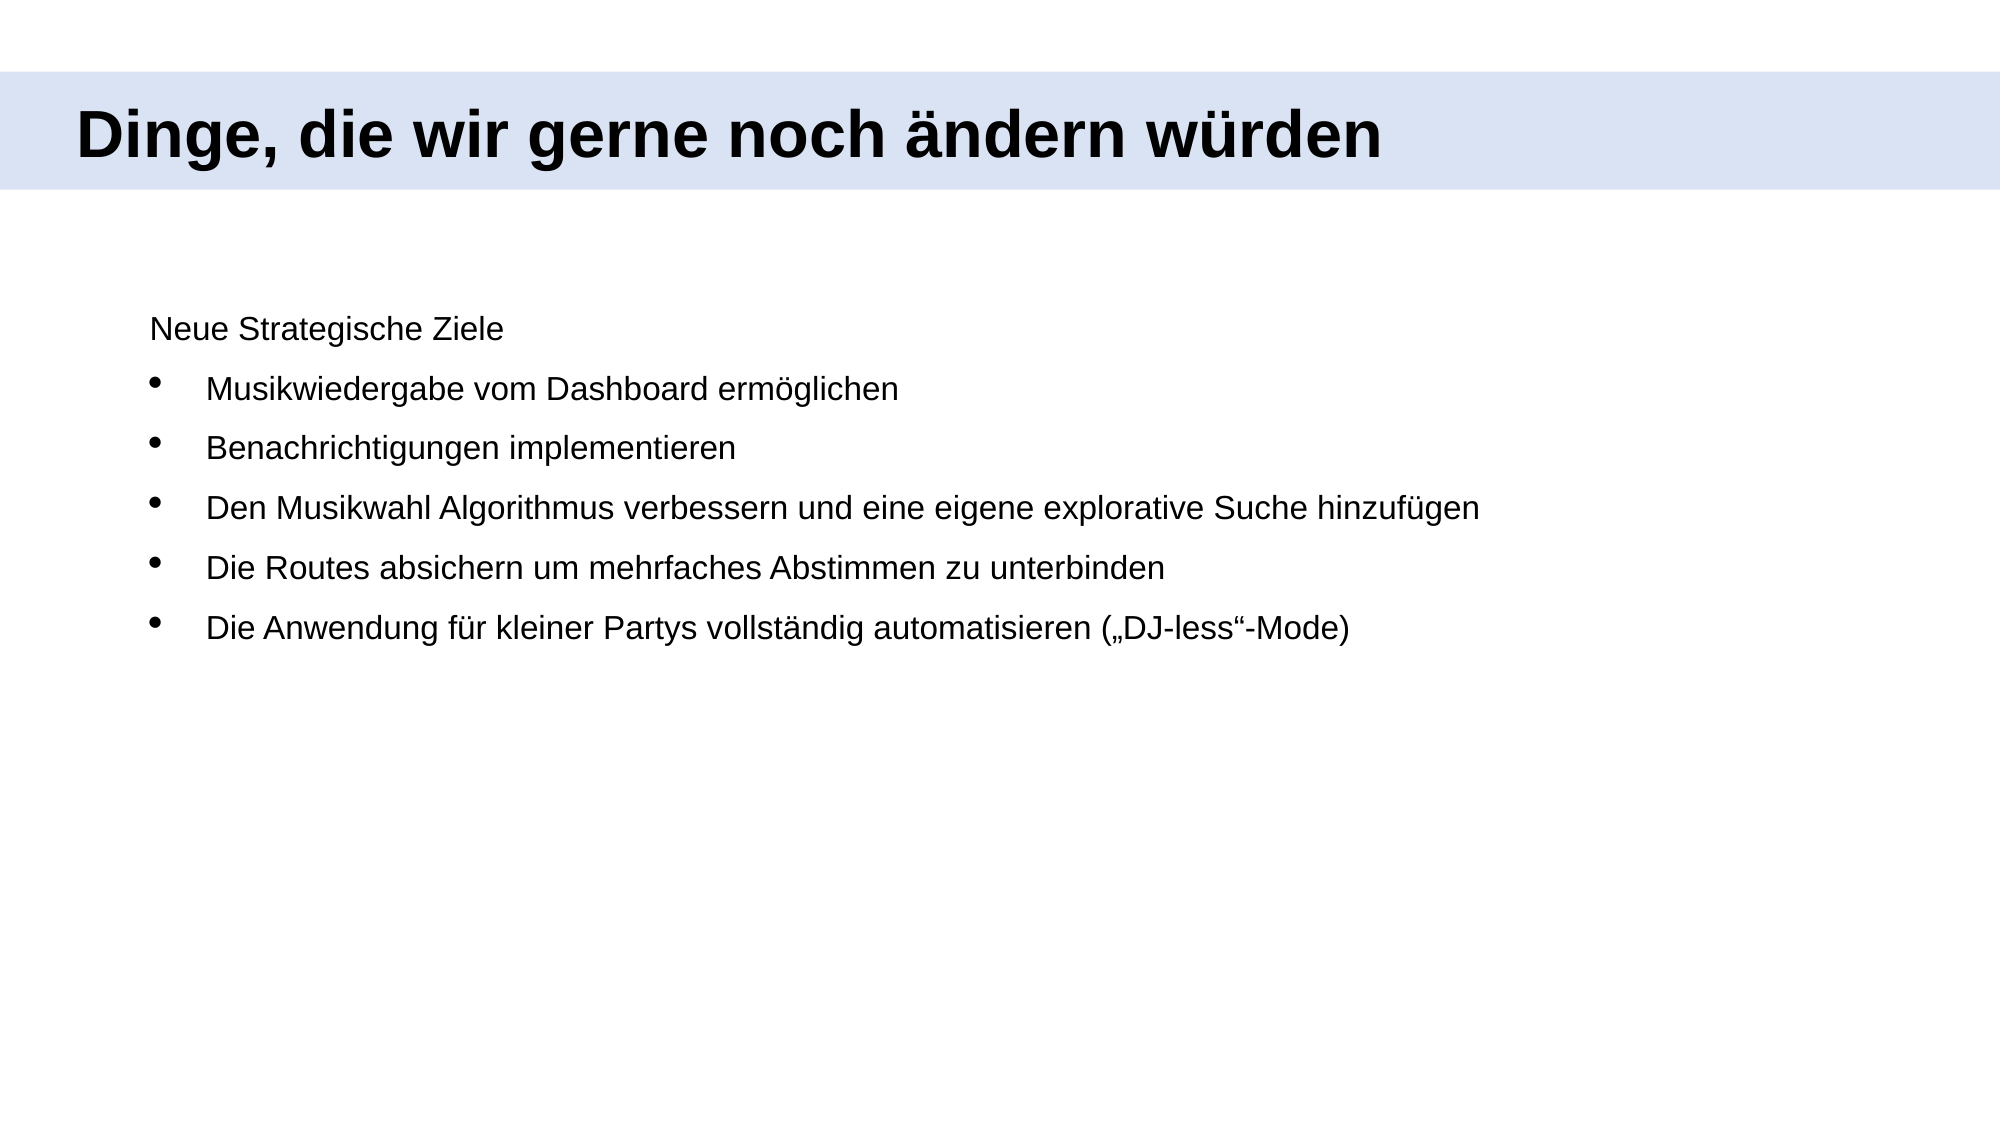

Dinge, die wir gerne noch ändern würden
Neue Strategische Ziele
Musikwiedergabe vom Dashboard ermöglichen
Benachrichtigungen implementieren
Den Musikwahl Algorithmus verbessern und eine eigene explorative Suche hinzufügen
Die Routes absichern um mehrfaches Abstimmen zu unterbinden
Die Anwendung für kleiner Partys vollständig automatisieren („DJ-less“-Mode)